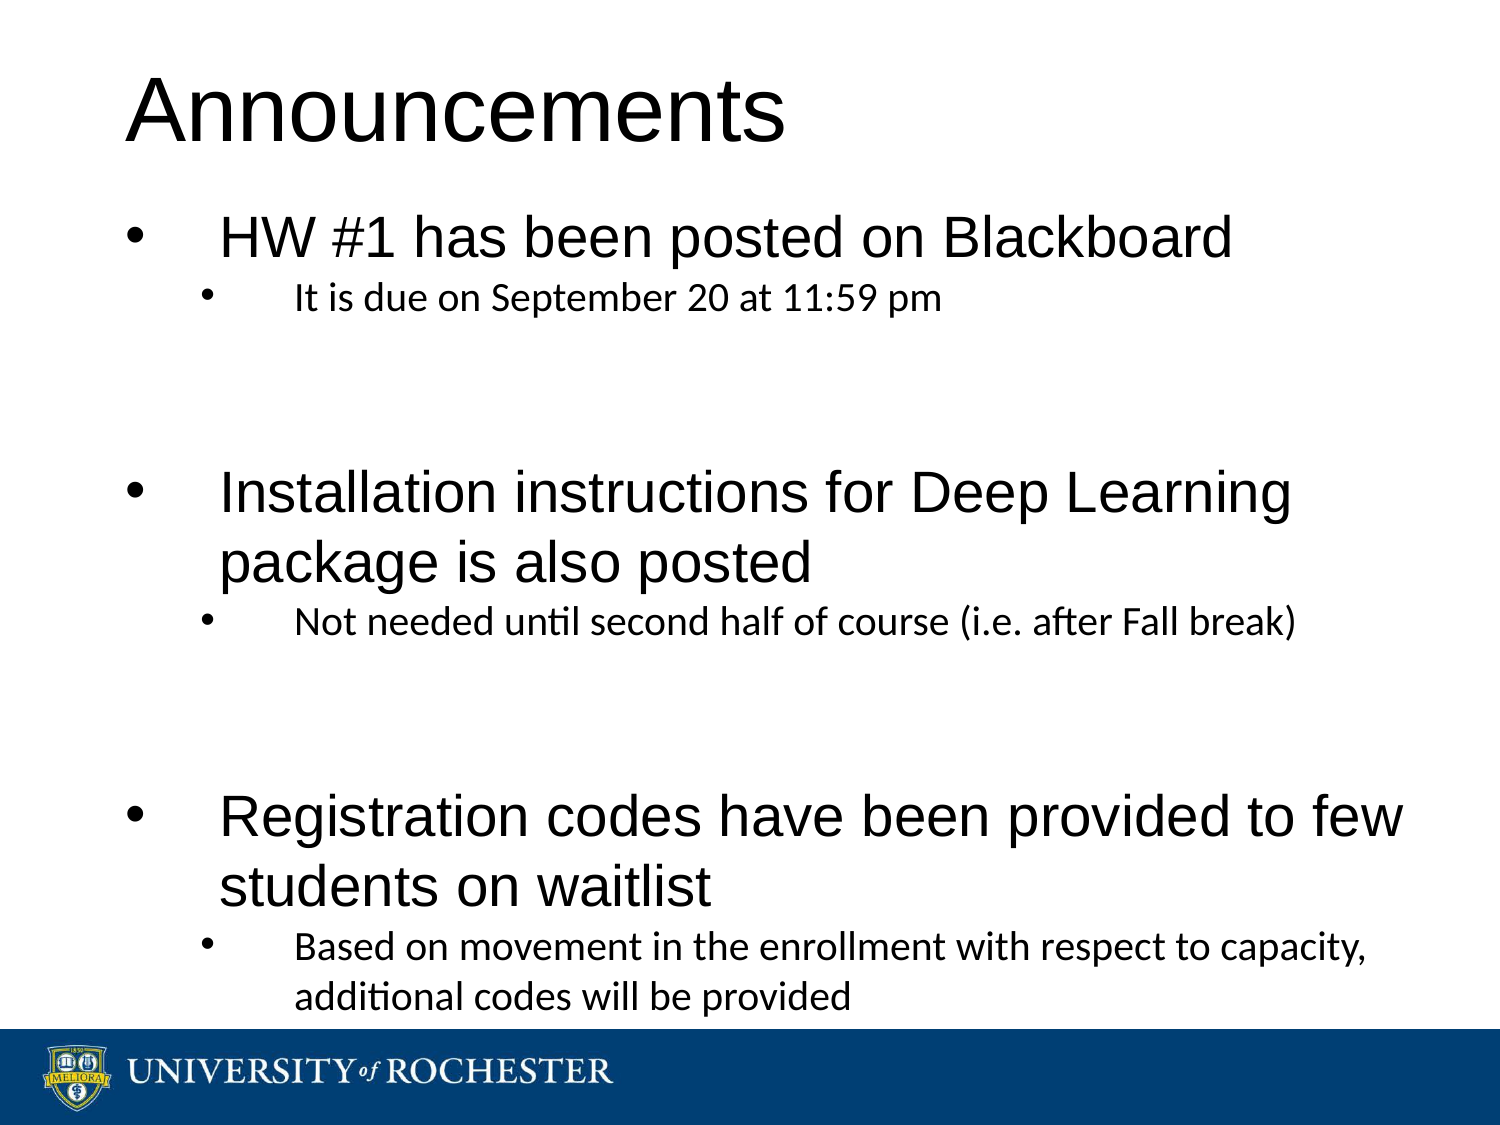

# Announcements
HW #1 has been posted on Blackboard
It is due on September 20 at 11:59 pm

Installation instructions for Deep Learning package is also posted
Not needed until second half of course (i.e. after Fall break)

Registration codes have been provided to few students on waitlist
Based on movement in the enrollment with respect to capacity, additional codes will be provided